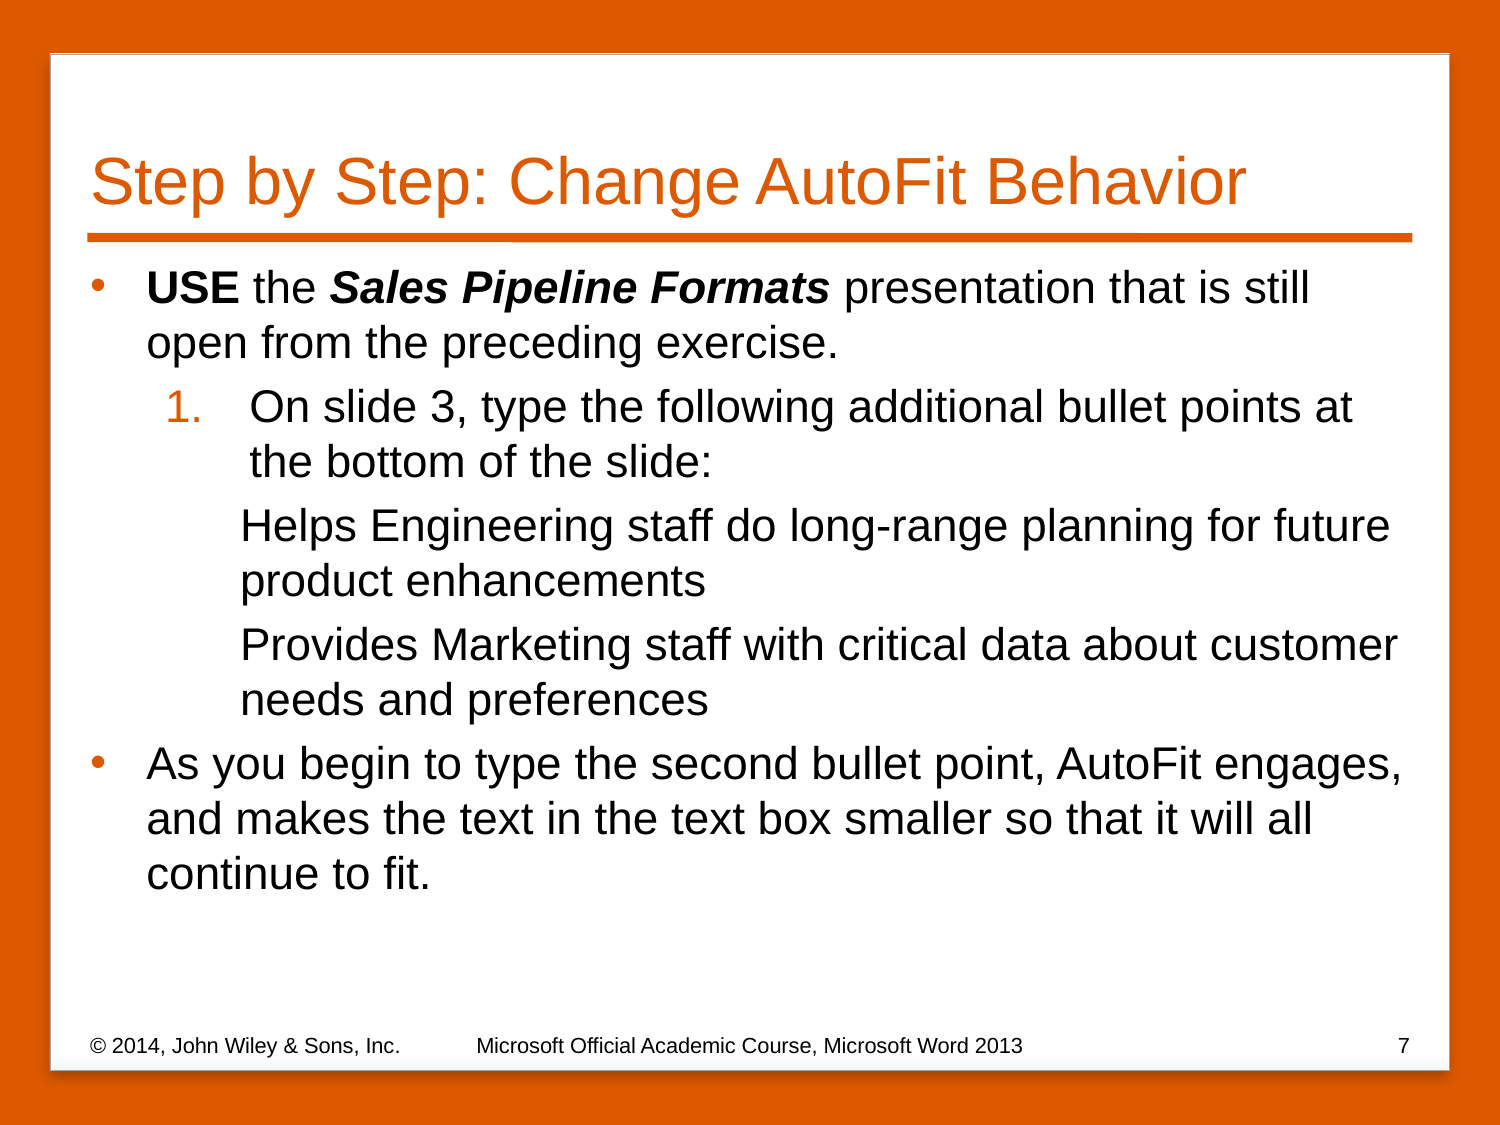

# Step by Step: Change AutoFit Behavior
USE the Sales Pipeline Formats presentation that is still open from the preceding exercise.
On slide 3, type the following additional bullet points at the bottom of the slide:
	Helps Engineering staff do long-range planning for future 	product enhancements
	Provides Marketing staff with critical data about customer 	needs and preferences
As you begin to type the second bullet point, AutoFit engages, and makes the text in the text box smaller so that it will all continue to fit.
© 2014, John Wiley & Sons, Inc.
Microsoft Official Academic Course, Microsoft Word 2013
7